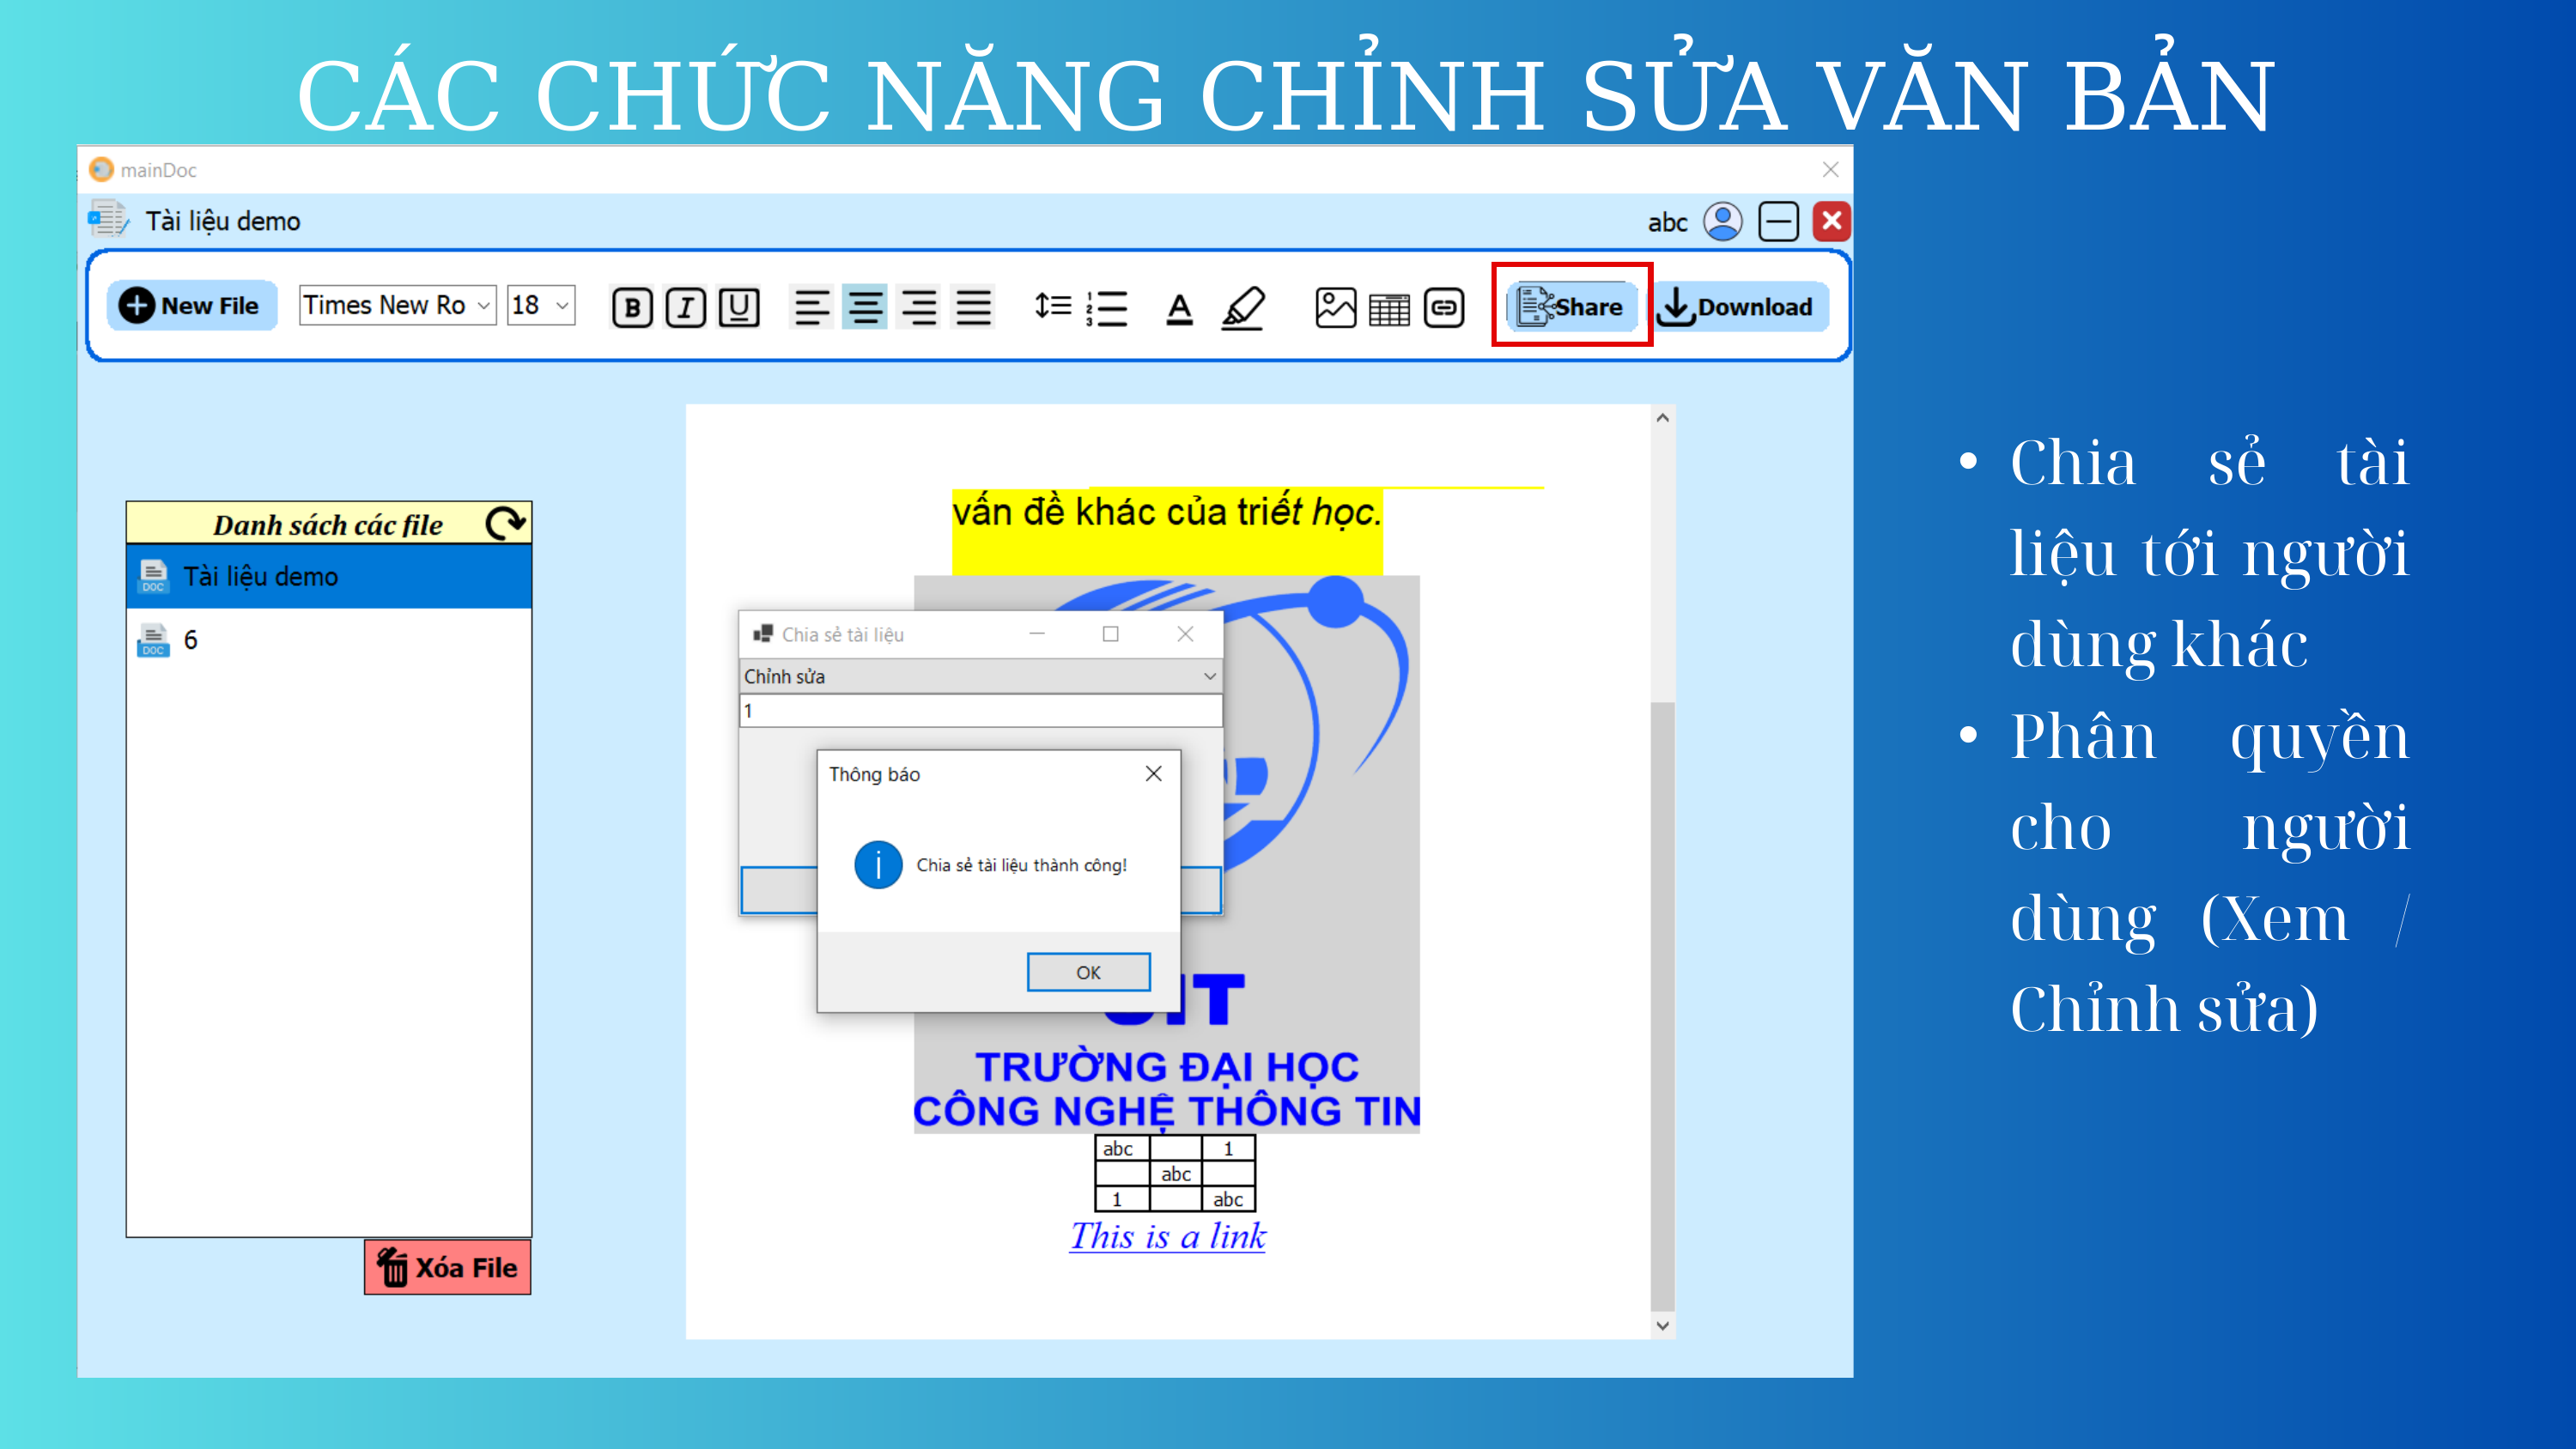

CÁC CHỨC NĂNG CHỈNH SỬA VĂN BẢN

Chia sẻ tài liệu tới người dùng khác
Phân quyền cho người dùng (Xem / Chỉnh sửa)